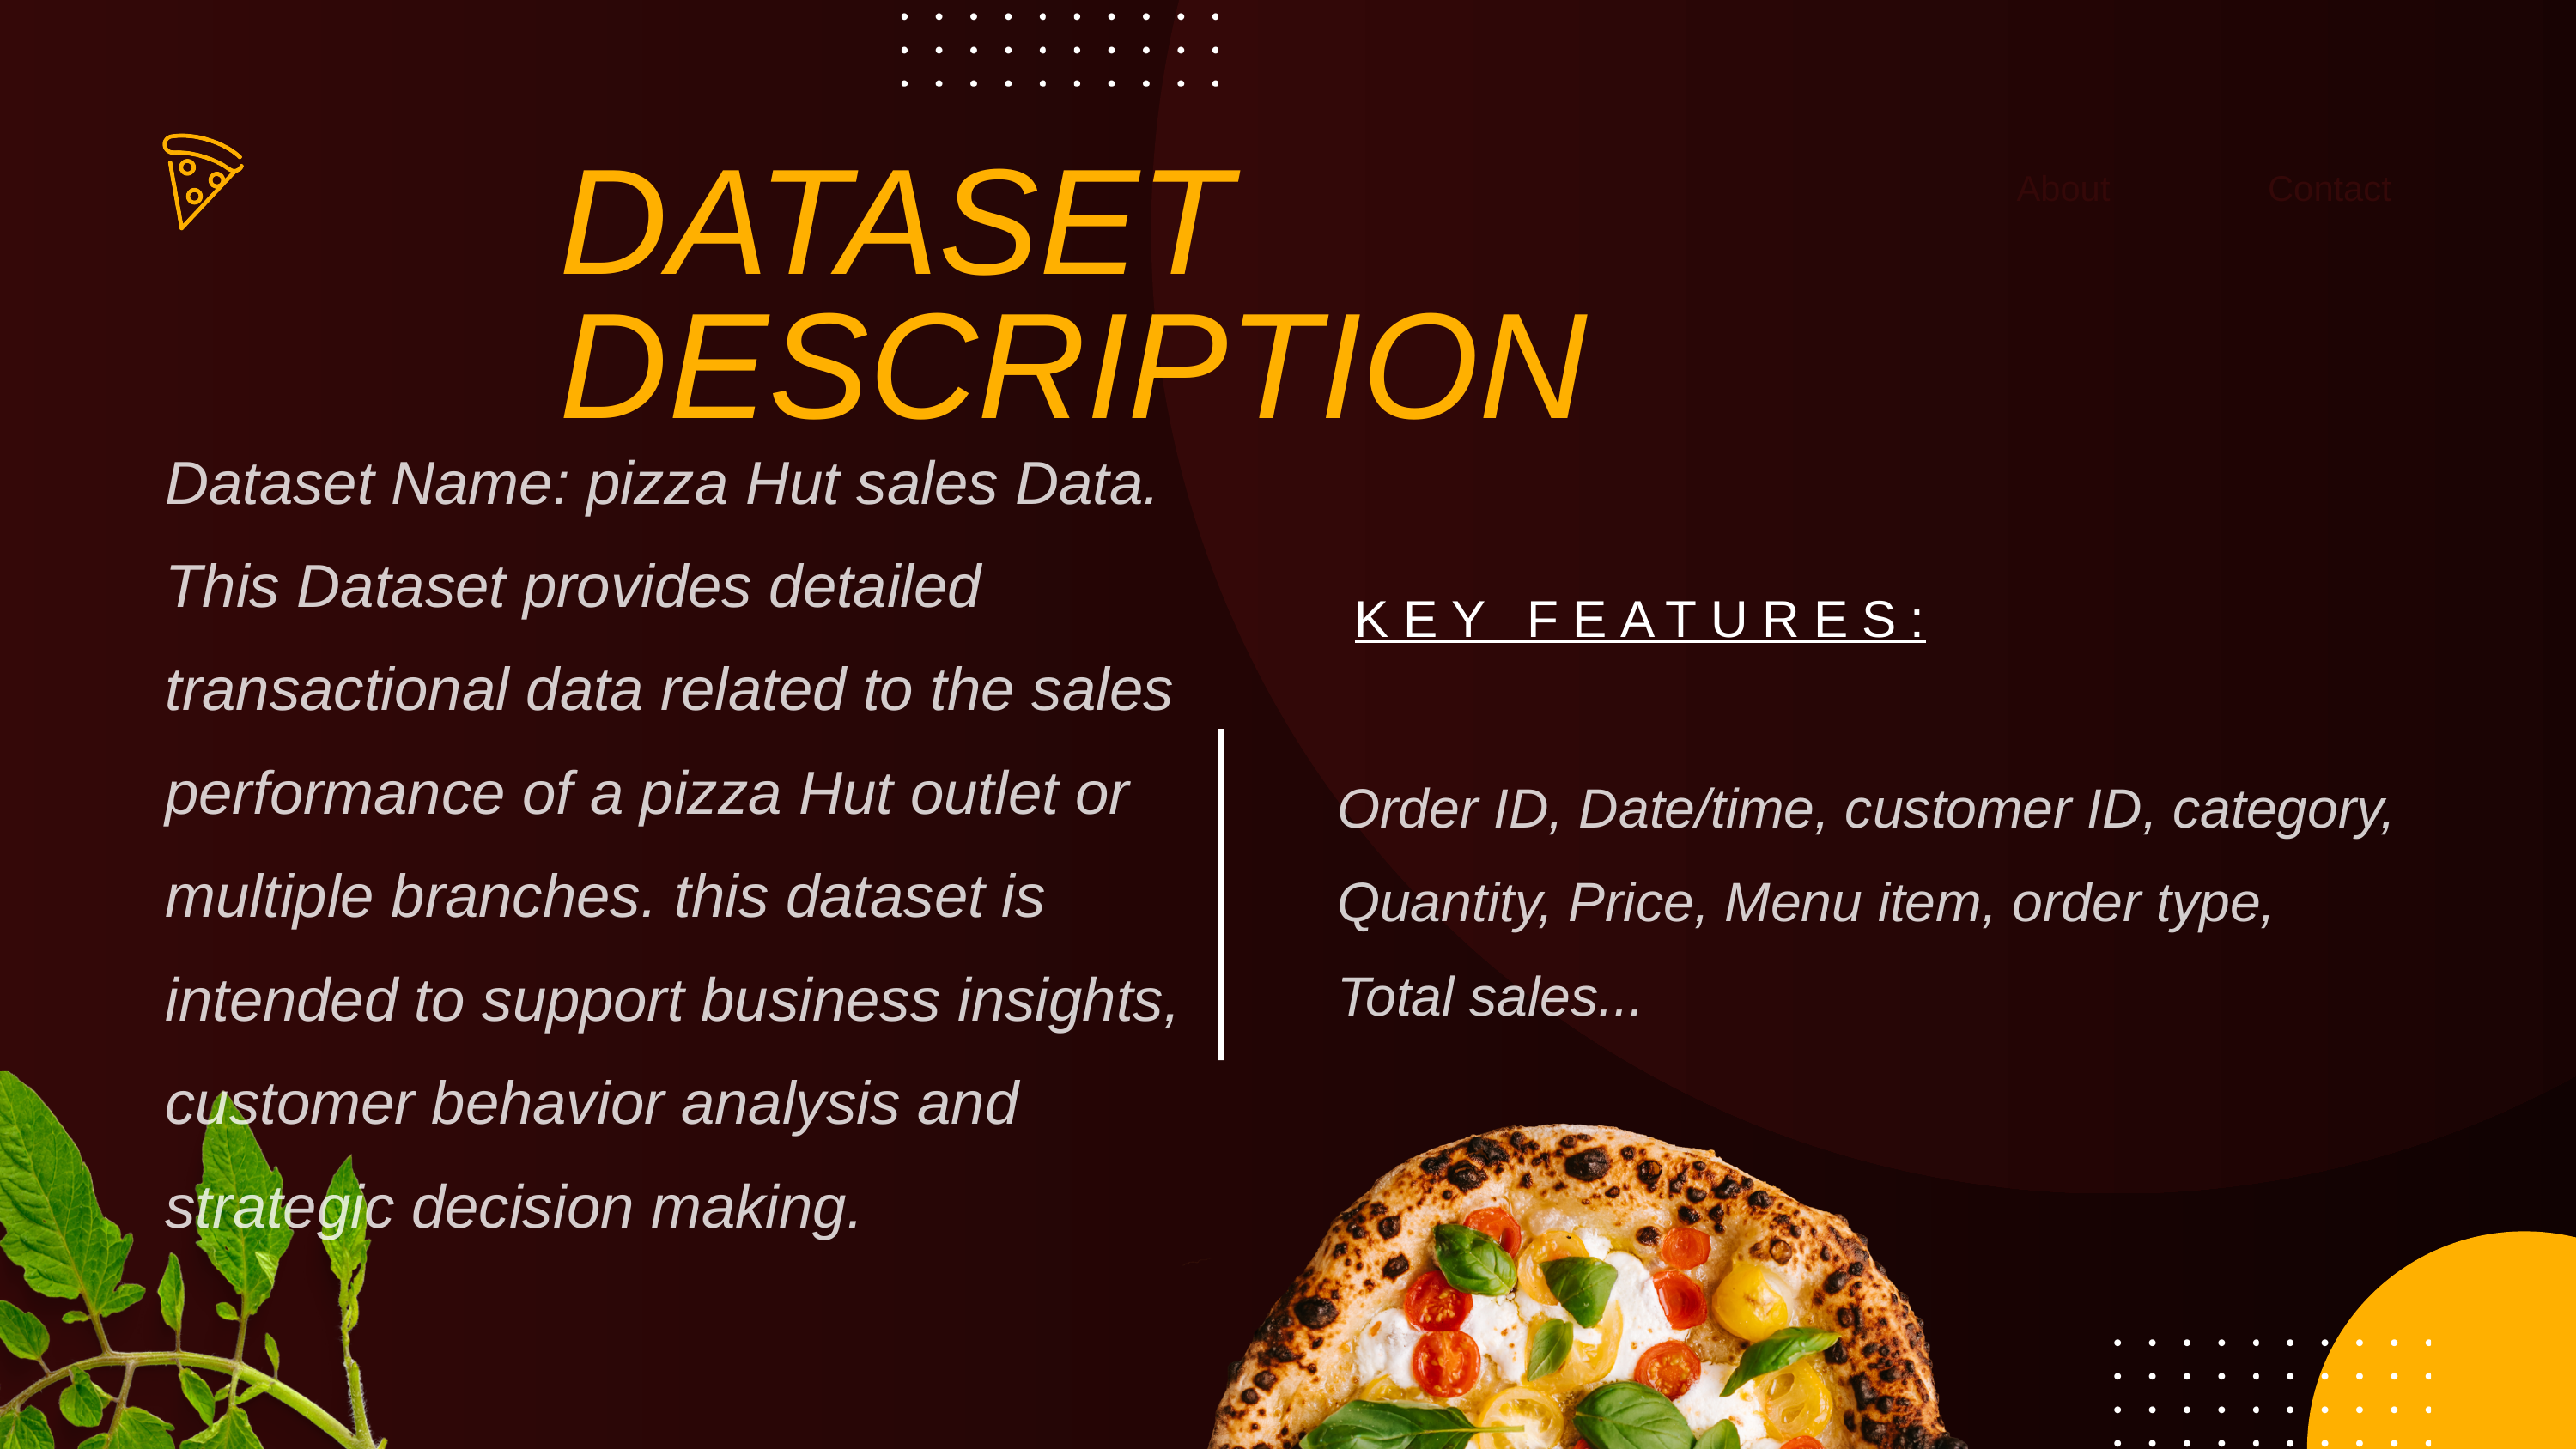

About
Contact
DATASET DESCRIPTION
Dataset Name: pizza Hut sales Data. This Dataset provides detailed transactional data related to the sales performance of a pizza Hut outlet or multiple branches. this dataset is intended to support business insights, customer behavior analysis and strategic decision making.
KEY FEATURES:

Order ID, Date/time, customer ID, category, Quantity, Price, Menu item, order type, Total sales...